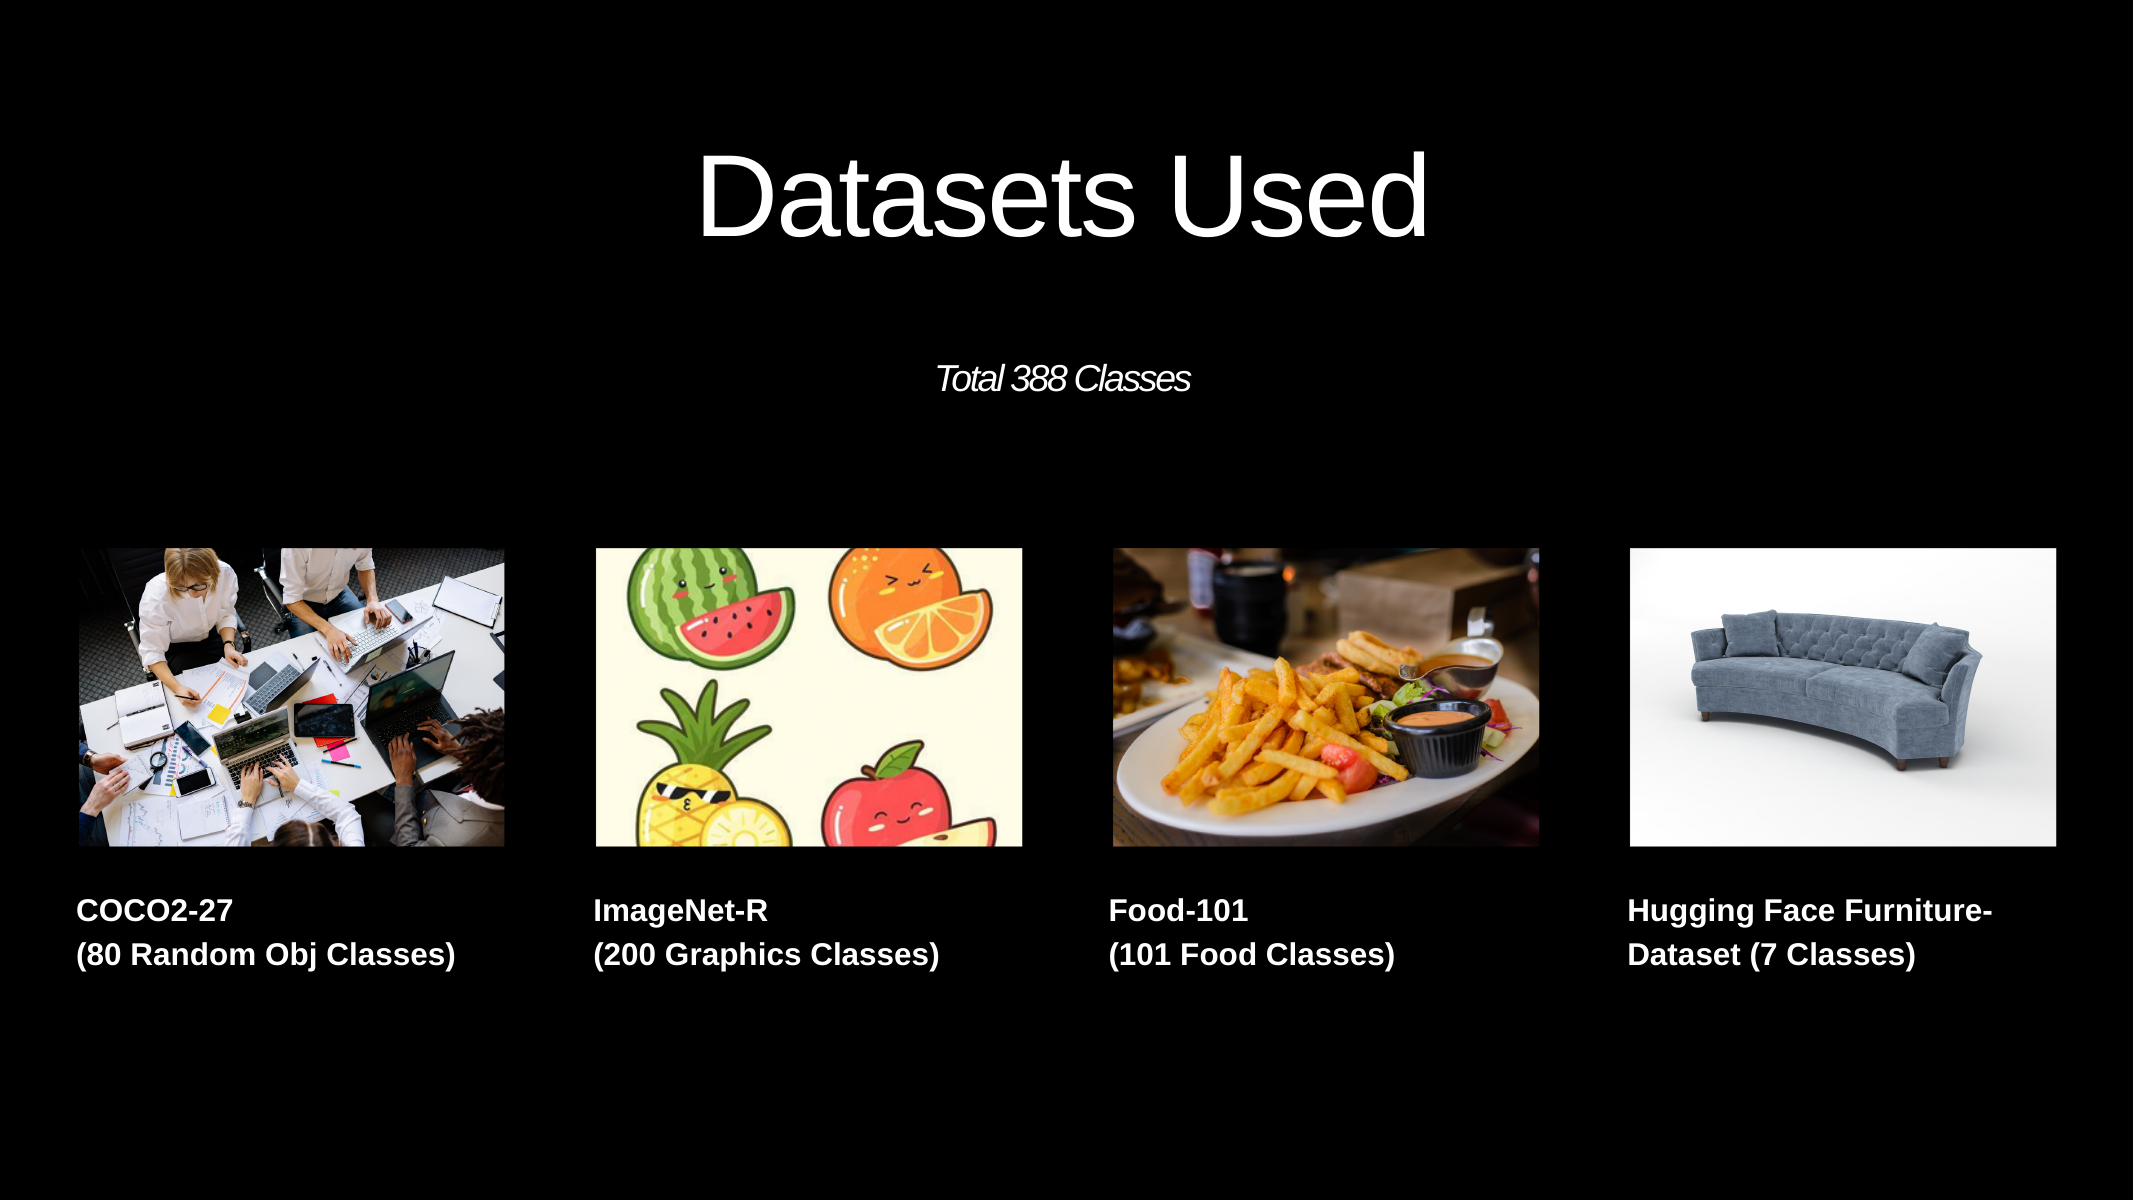

Datasets Used
Total 388 Classes

COCO2-27
(80 Random Obj Classes)
ImageNet-R
(200 Graphics Classes)
Food-101
(101 Food Classes)
Hugging Face Furniture-Dataset (7 Classes)